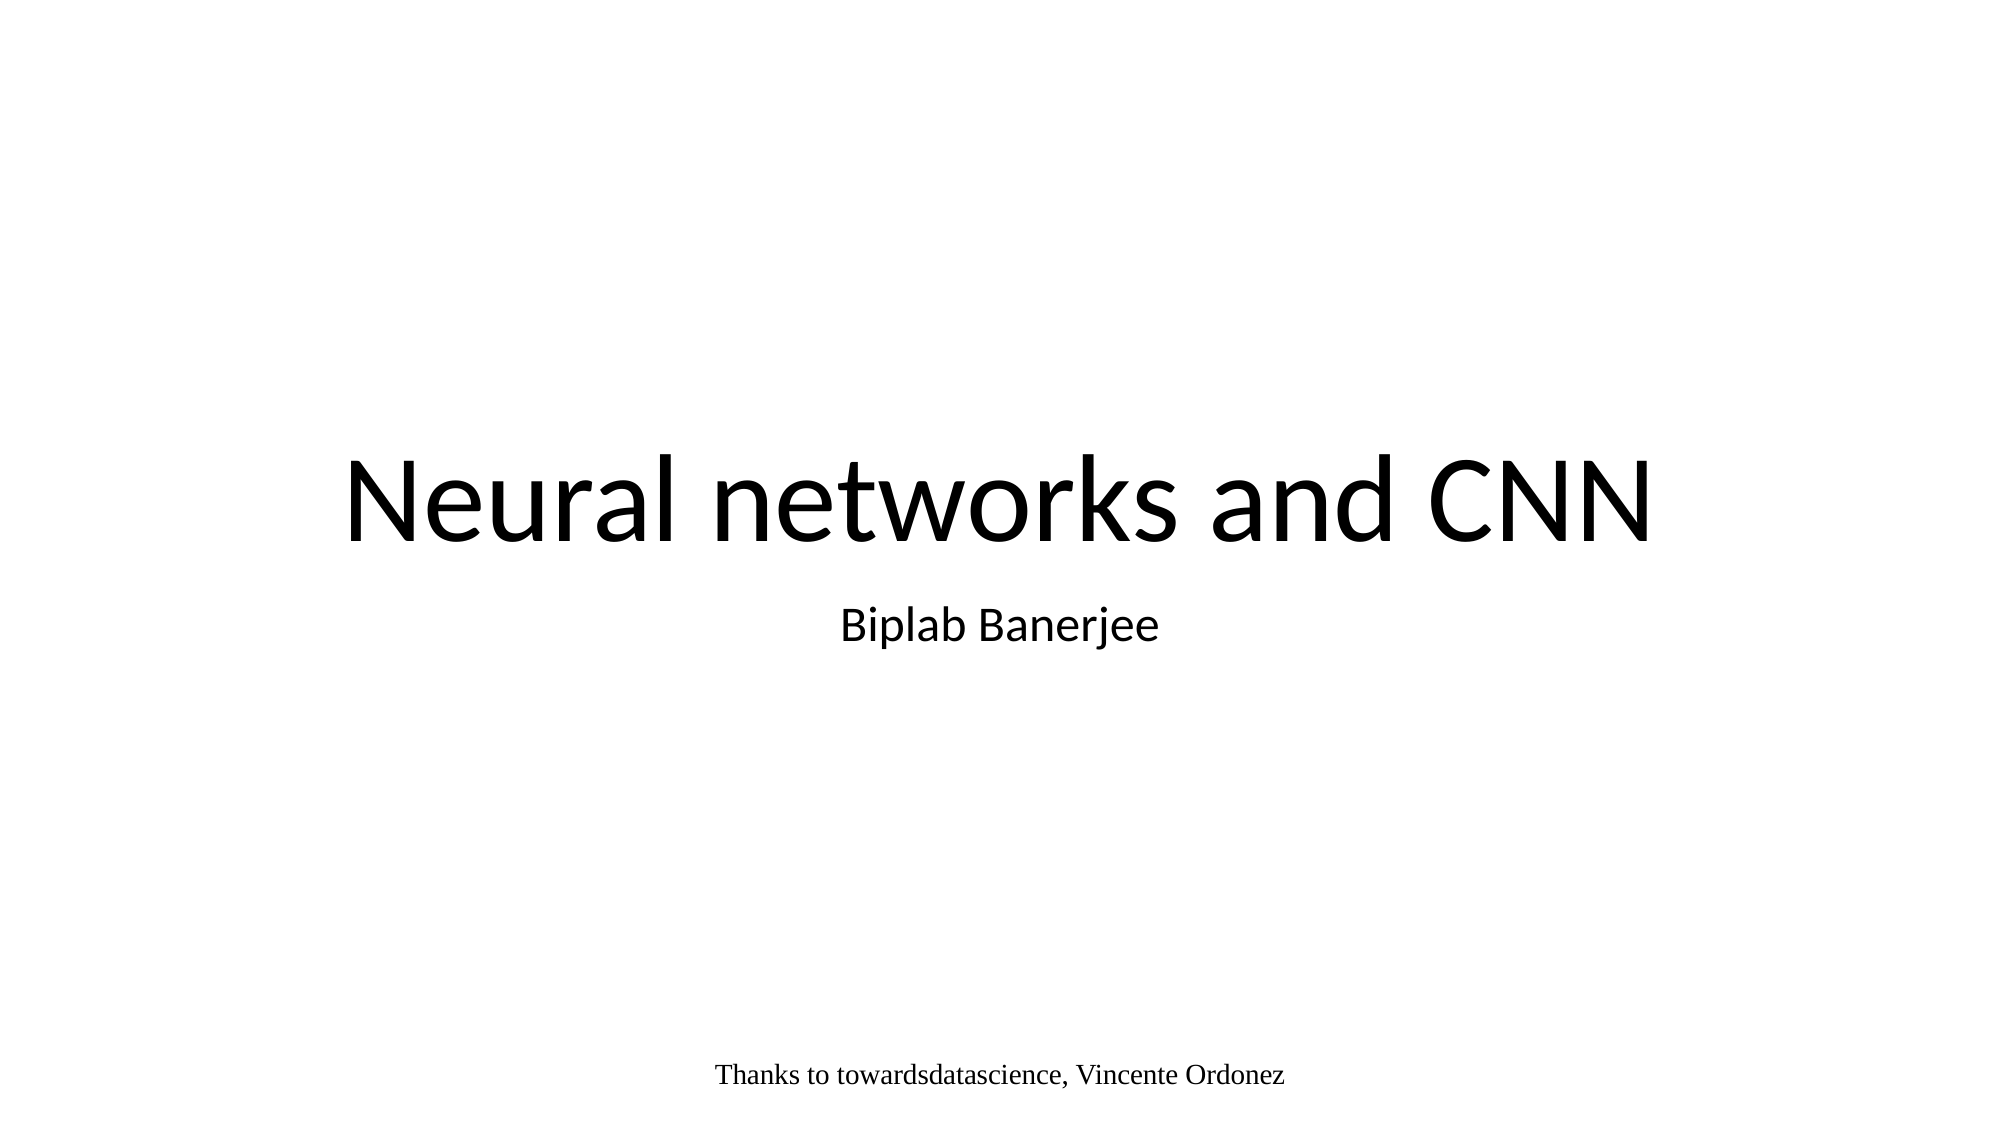

# Neural networks and CNN
Biplab Banerjee
Thanks to towardsdatascience, Vincente Ordonez